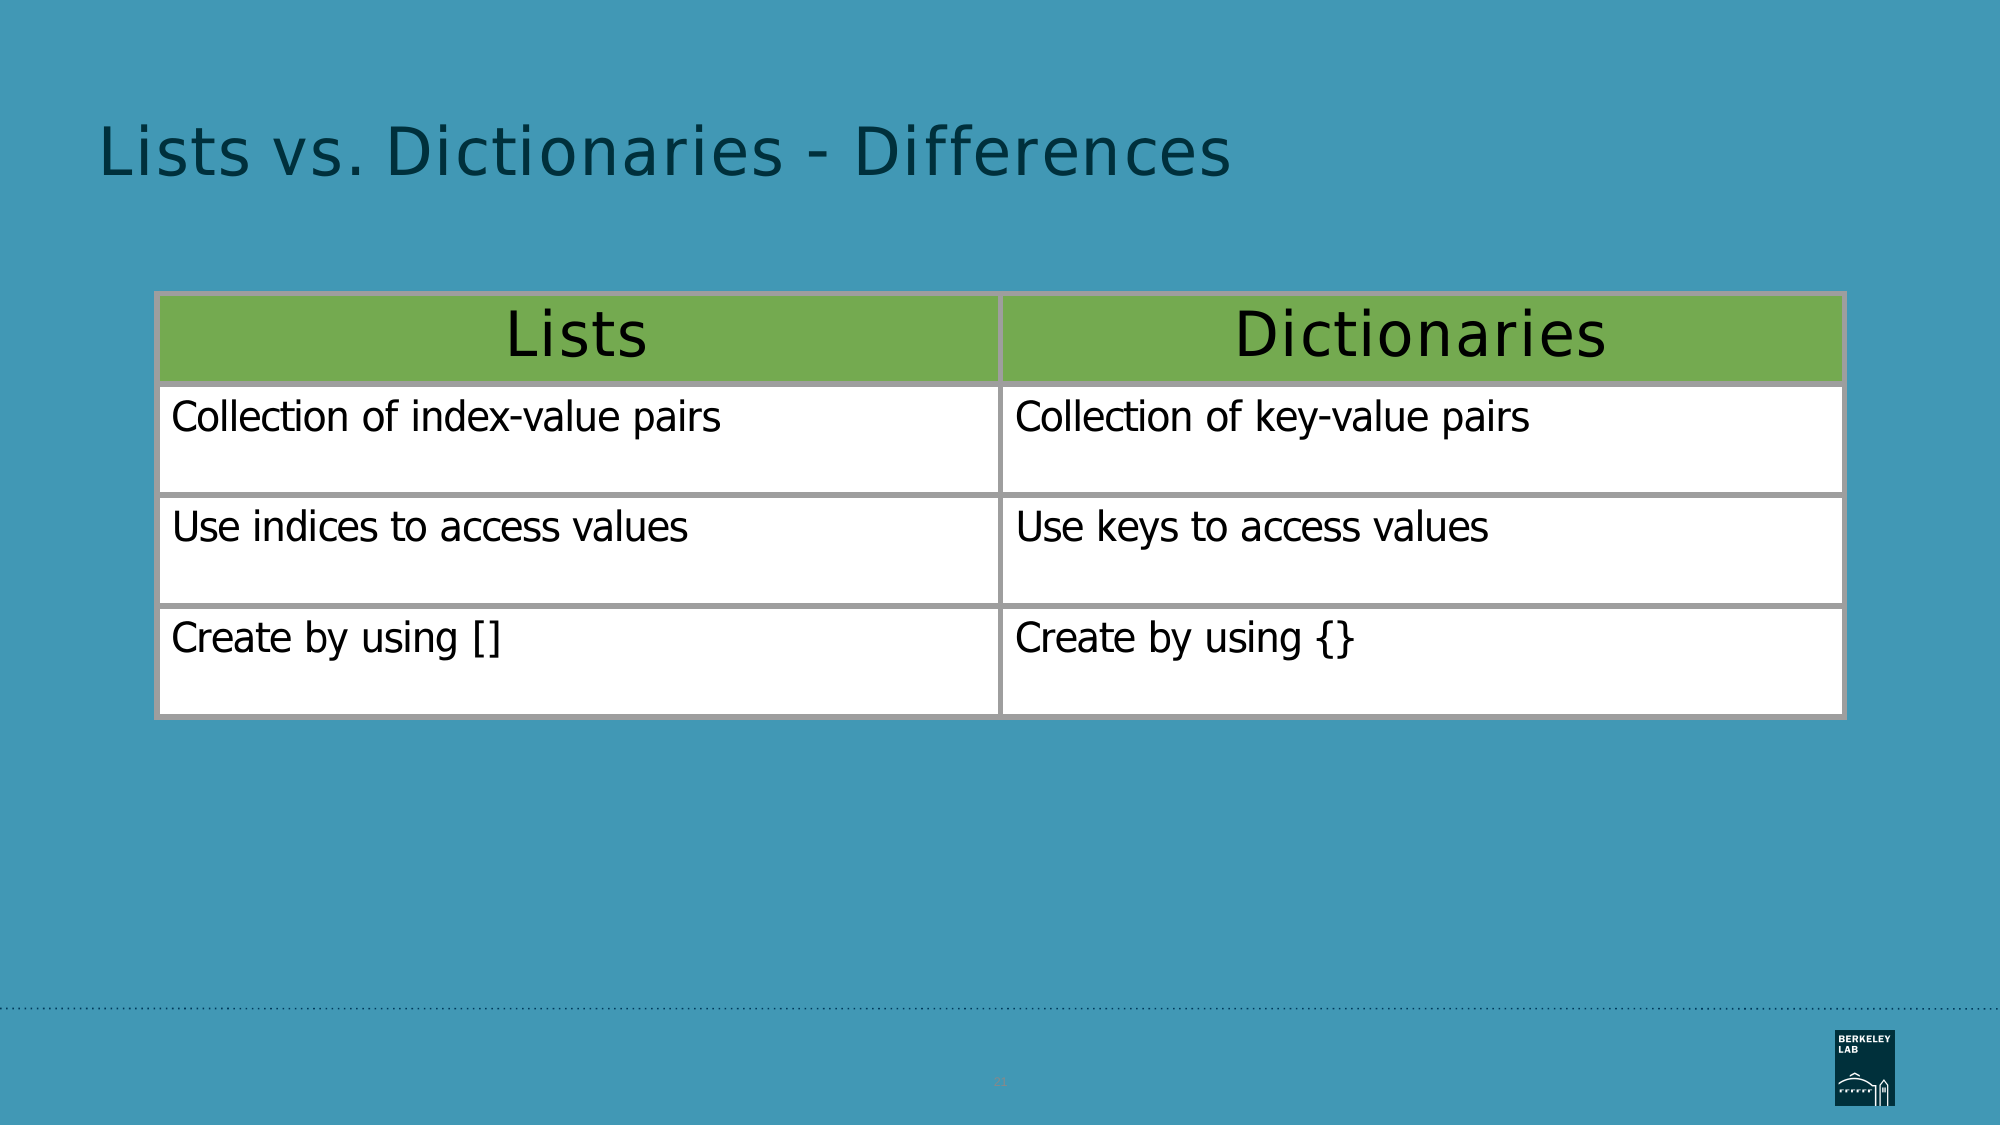

# Lists vs. Dictionaries - Differences
| Lists | Dictionaries |
| --- | --- |
| Collection of index-value pairs | Collection of key-value pairs |
| Use indices to access values | Use keys to access values |
| Create by using [] | Create by using {} |

21